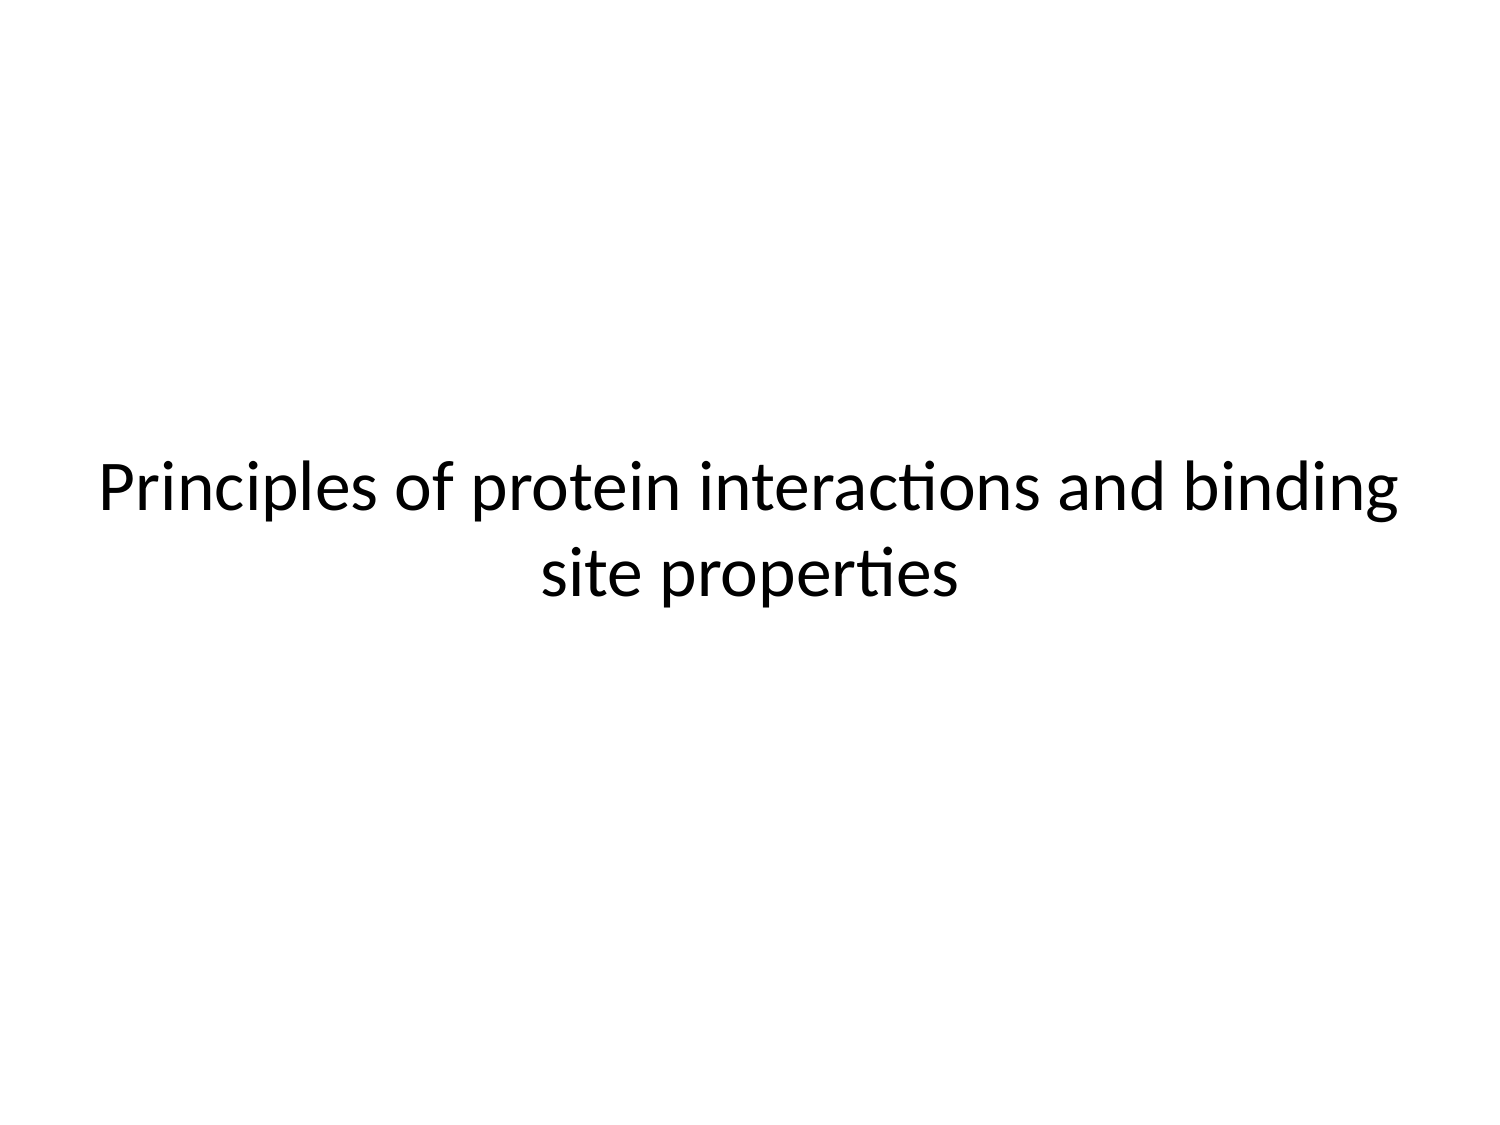

# Principles of protein interactions and binding site properties